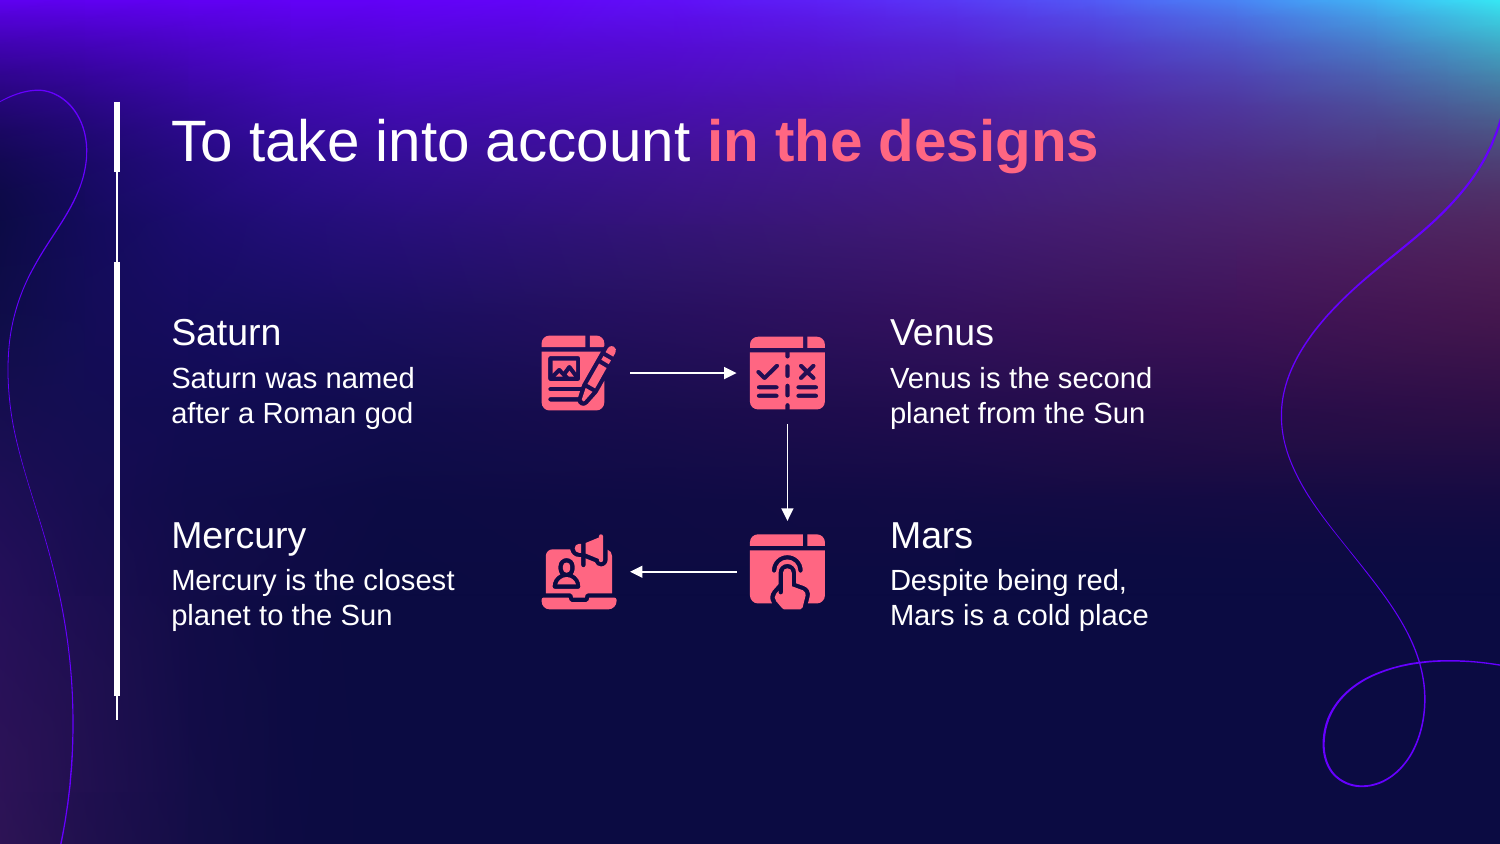

# To take into account in the designs
Saturn
Venus

Venus is the second planet from the Sun
Saturn was named after a Roman god
Mars
Mercury

Despite being red, Mars is a cold place
Mercury is the closest planet to the Sun